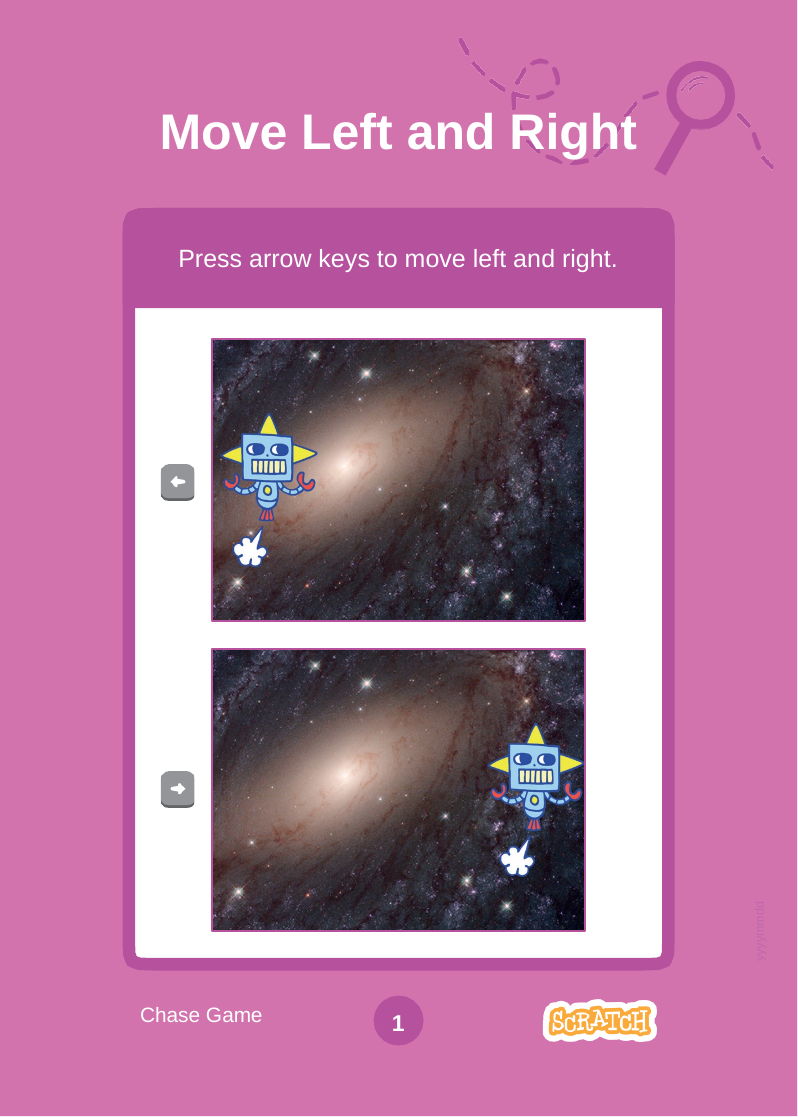

# Move Left and Right

Press arrow keys to move left and right.

yyyymmdd

Chase Game

1